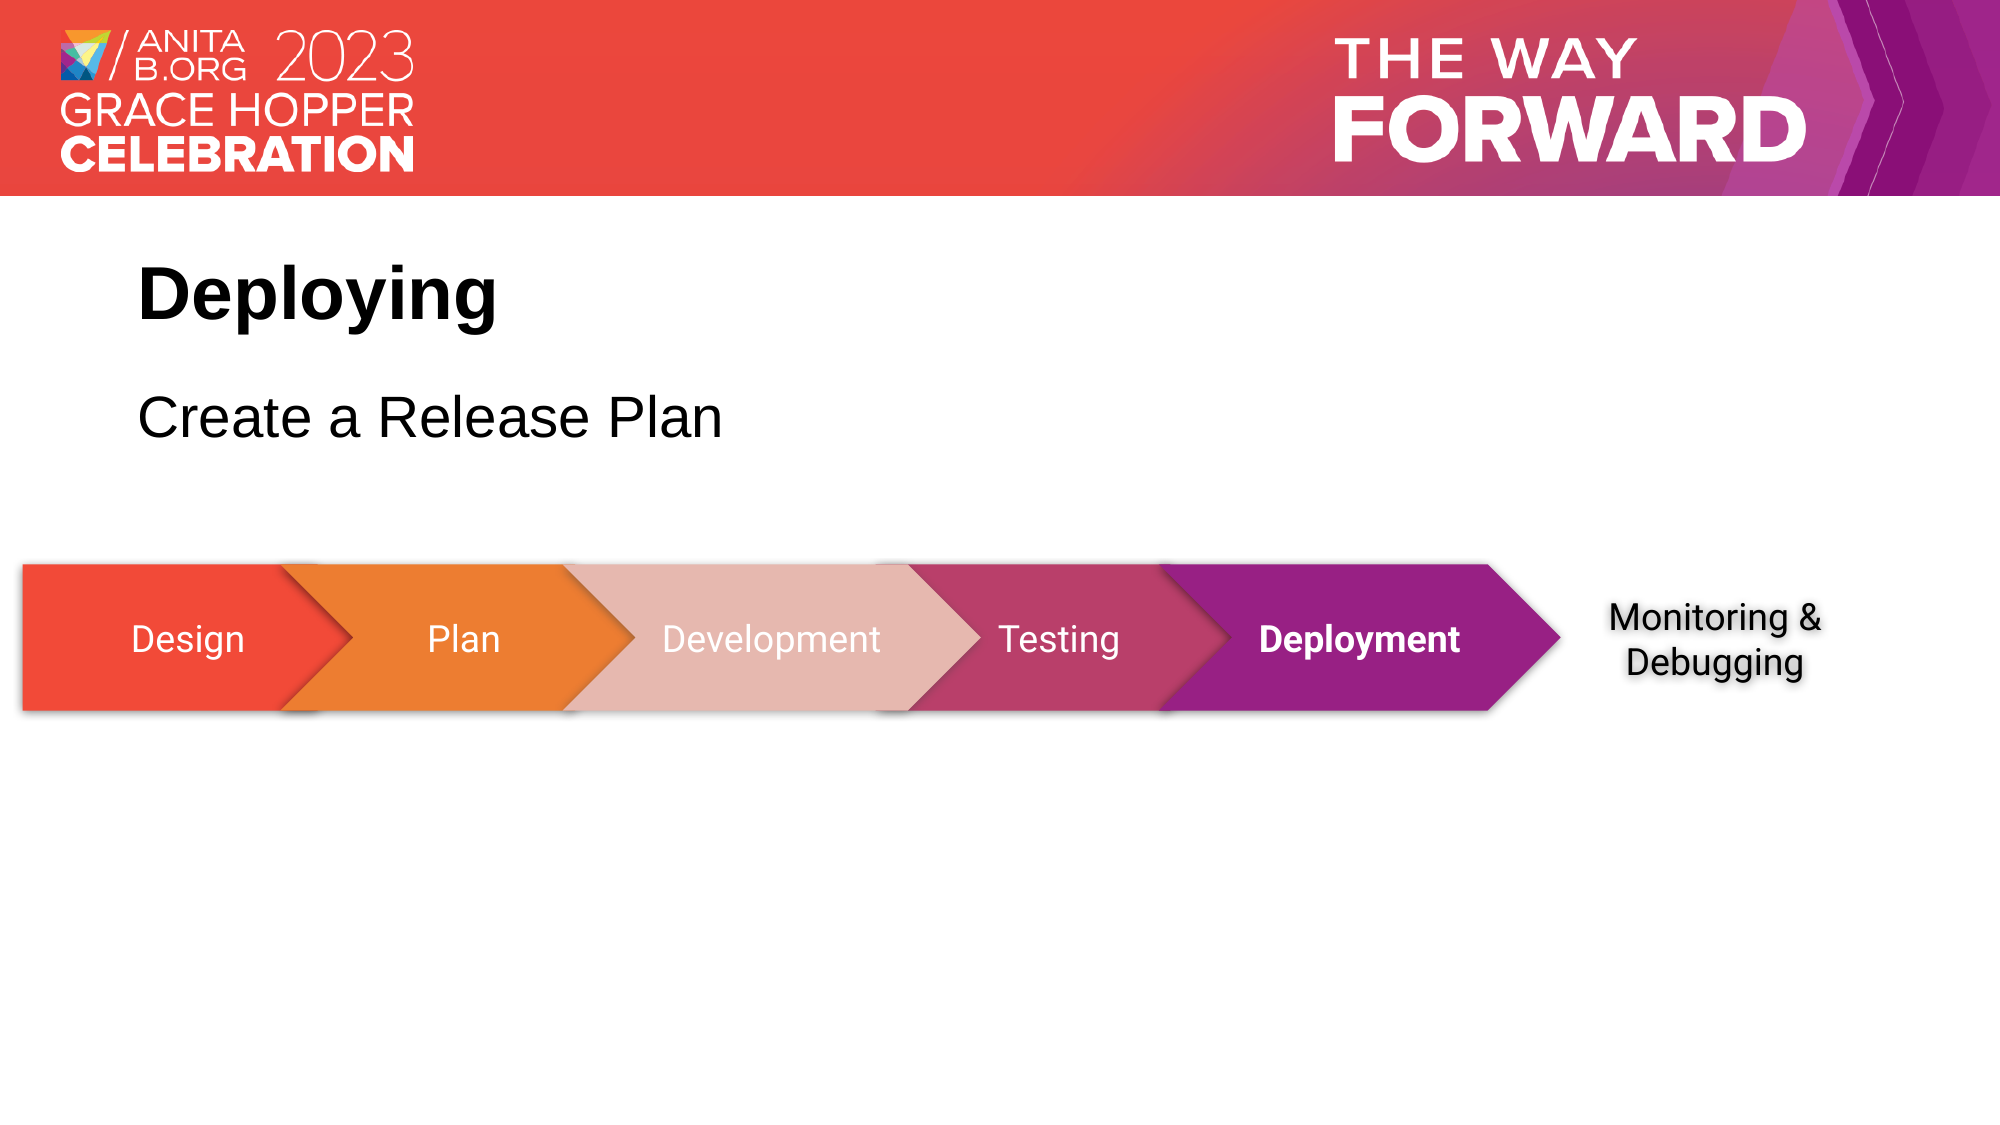

# Deploying
Create a Release Plan
Testing
Deployment
Monitoring & Debugging
Design
Plan
Development